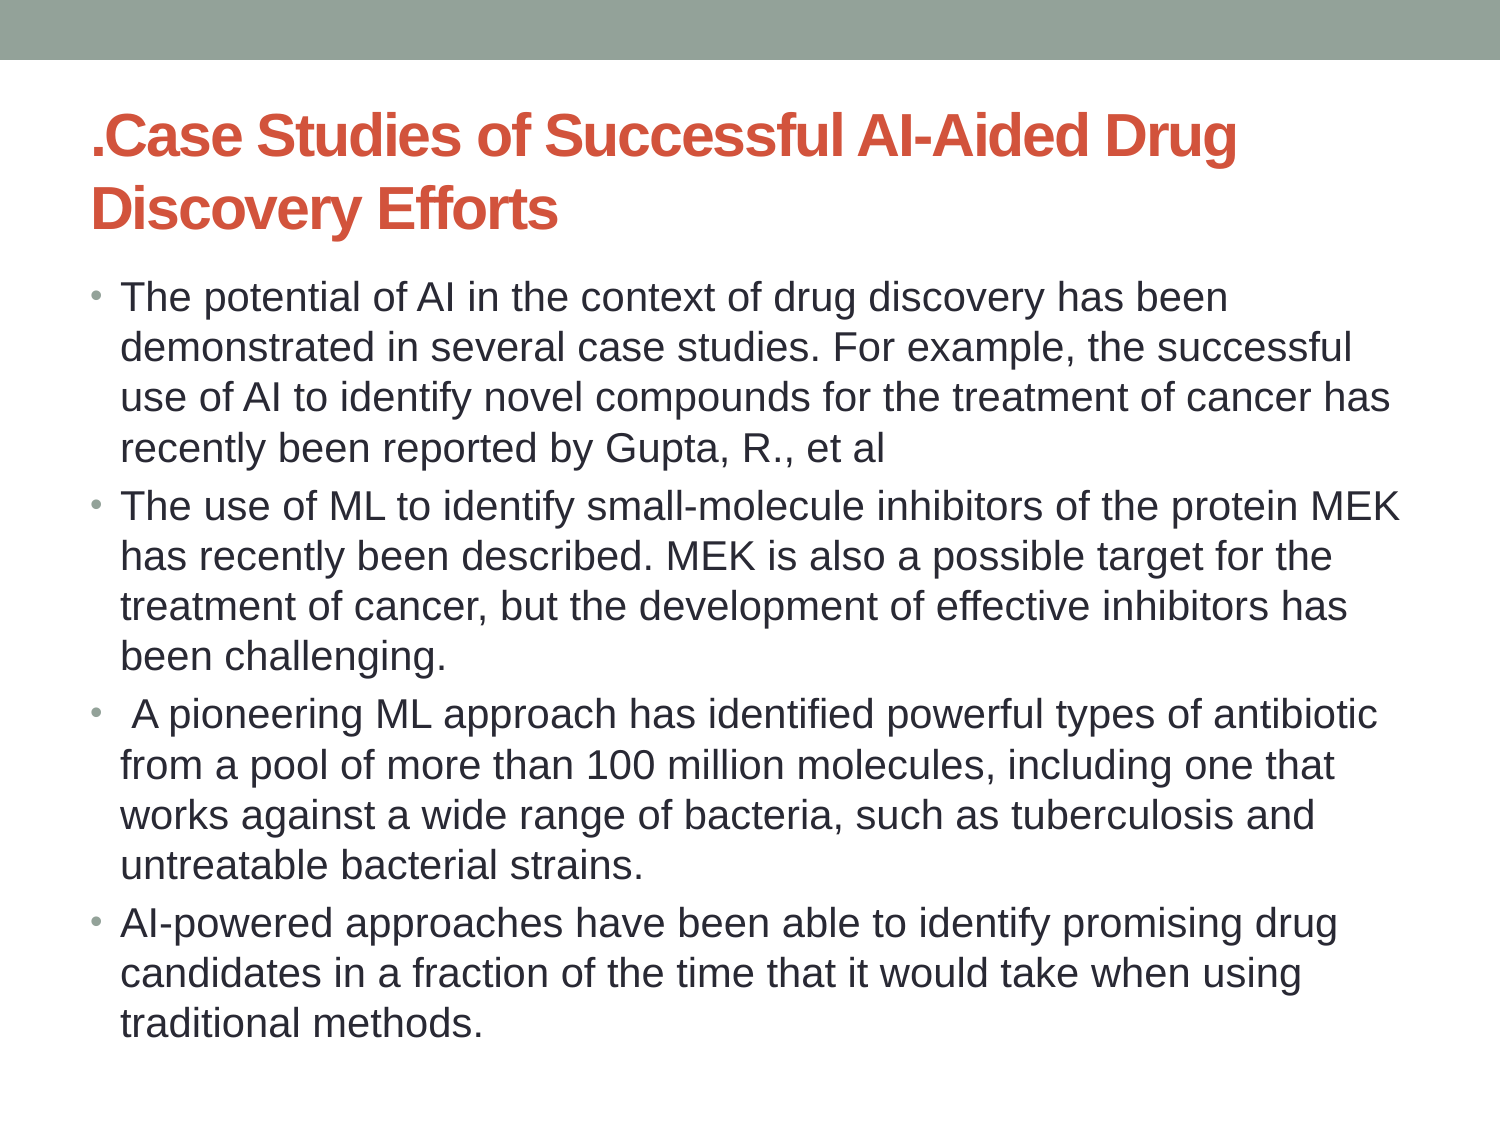

# .Case Studies of Successful AI-Aided Drug Discovery Efforts
The potential of AI in the context of drug discovery has been demonstrated in several case studies. For example, the successful use of AI to identify novel compounds for the treatment of cancer has recently been reported by Gupta, R., et al
The use of ML to identify small-molecule inhibitors of the protein MEK has recently been described. MEK is also a possible target for the treatment of cancer, but the development of effective inhibitors has been challenging.
 A pioneering ML approach has identified powerful types of antibiotic from a pool of more than 100 million molecules, including one that works against a wide range of bacteria, such as tuberculosis and untreatable bacterial strains.
AI-powered approaches have been able to identify promising drug candidates in a fraction of the time that it would take when using traditional methods.